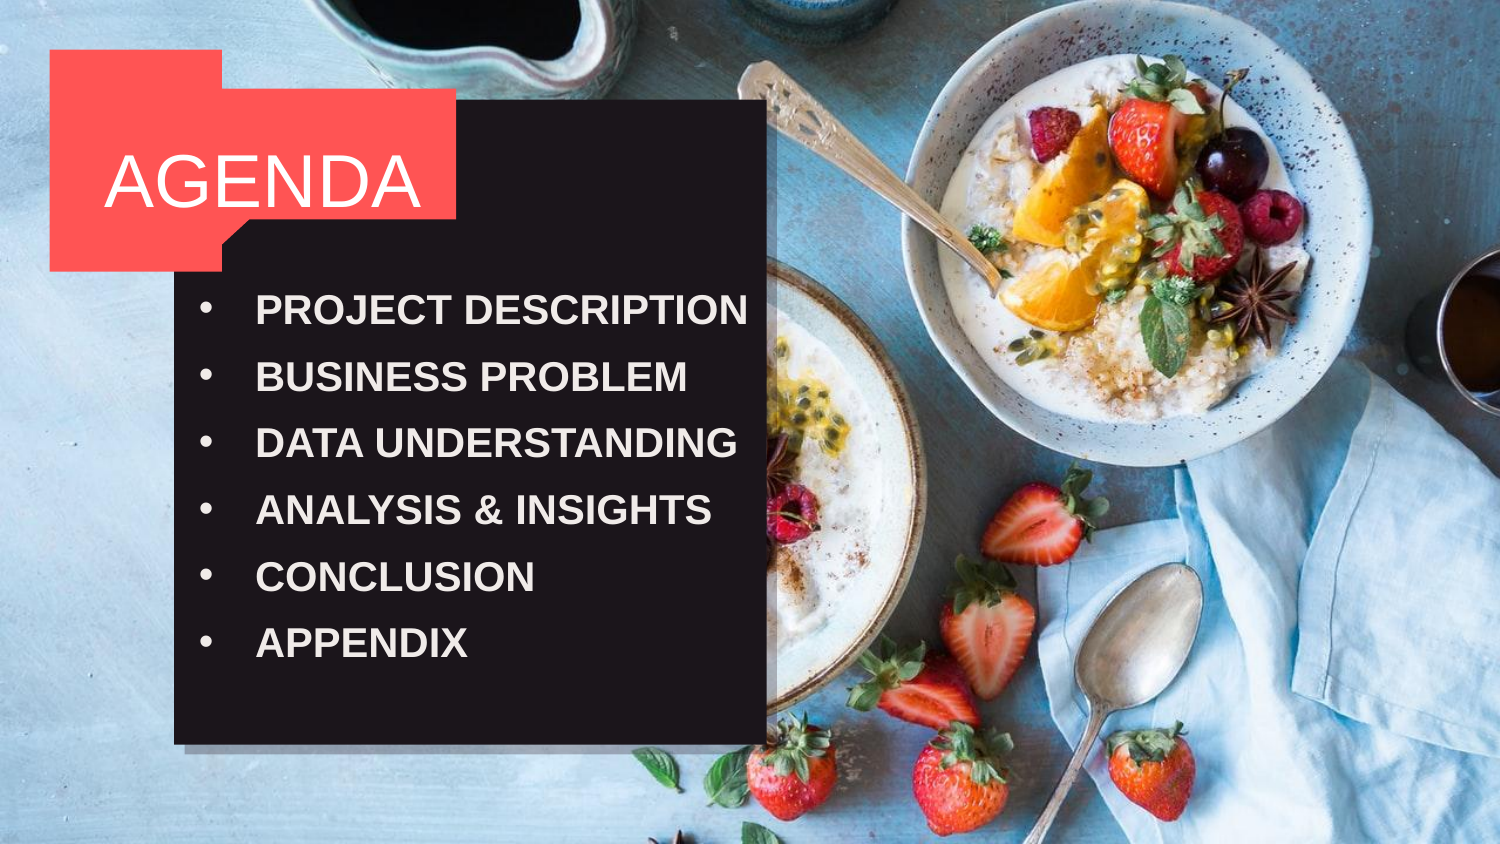

AGENDA
PROJECT DESCRIPTION
BUSINESS PROBLEM
DATA UNDERSTANDING
ANALYSIS & INSIGHTS
CONCLUSION
APPENDIX